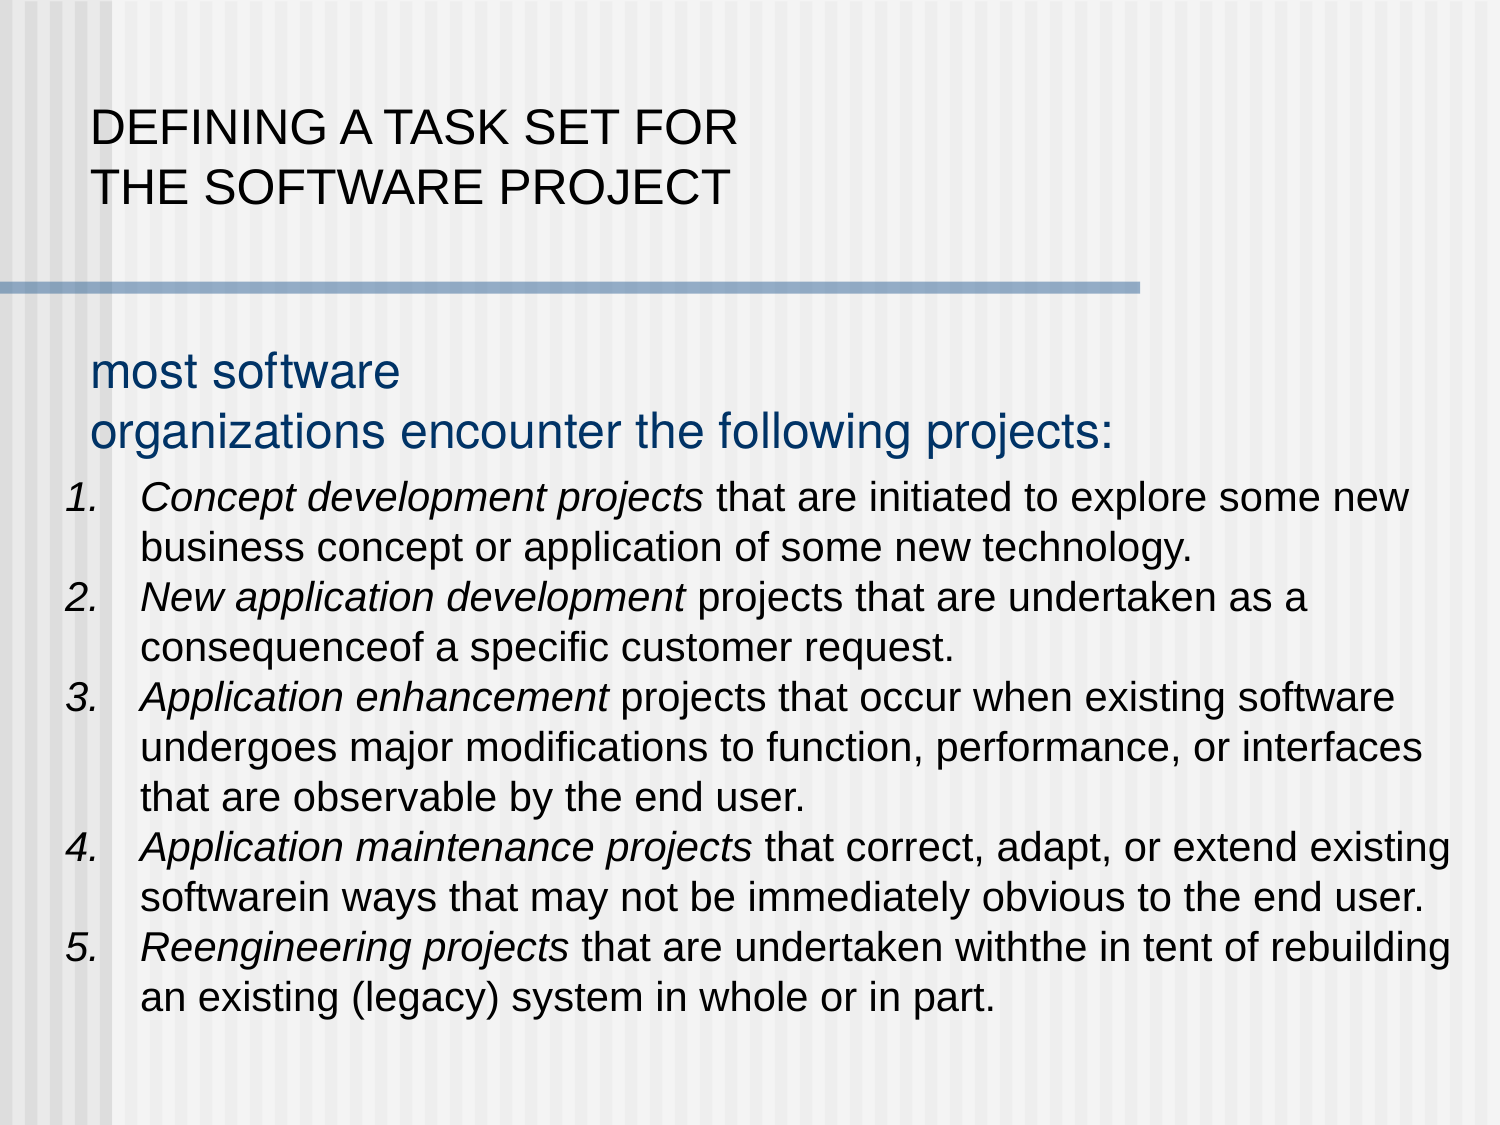

DEFINING A TASK SET FOR THE SOFTWARE PROJECT
# most software organizations encounter the following projects:
Concept development projects that are initiated to explore some new business concept or application of some new technology.
New application development projects that are undertaken as a consequenceof a specific customer request.
Application enhancement projects that occur when existing software undergoes major modifications to function, performance, or interfaces that are observable by the end user.
Application maintenance projects that correct, adapt, or extend existing softwarein ways that may not be immediately obvious to the end user.
Reengineering projects that are undertaken withthe in tent of rebuilding an existing (legacy) system in whole or in part.